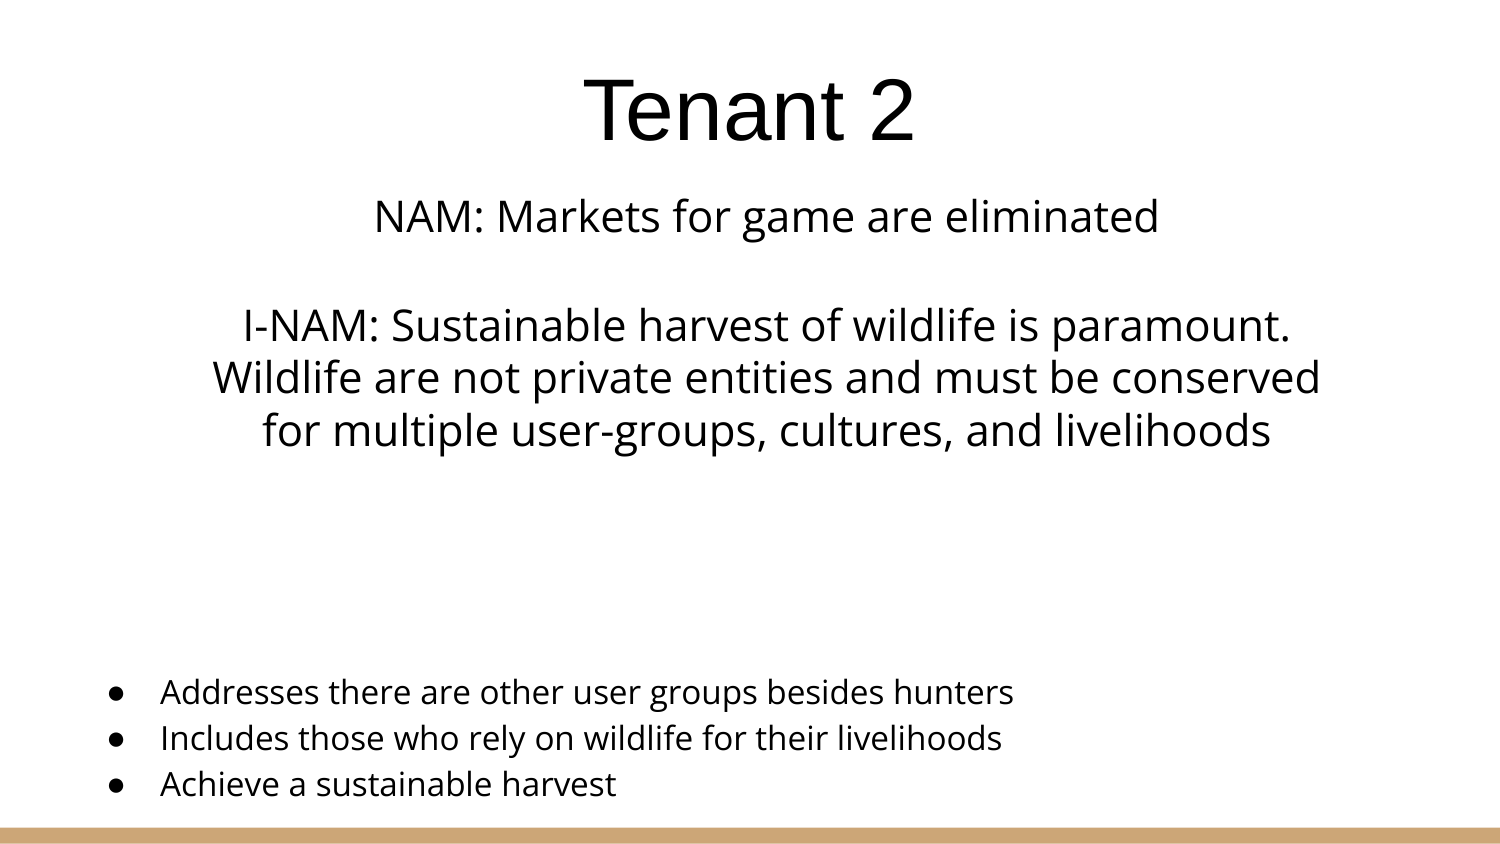

# Tenant 2
NAM: Markets for game are eliminated
I-NAM: Sustainable harvest of wildlife is paramount. Wildlife are not private entities and must be conserved for multiple user-groups, cultures, and livelihoods
Addresses there are other user groups besides hunters
Includes those who rely on wildlife for their livelihoods
Achieve a sustainable harvest